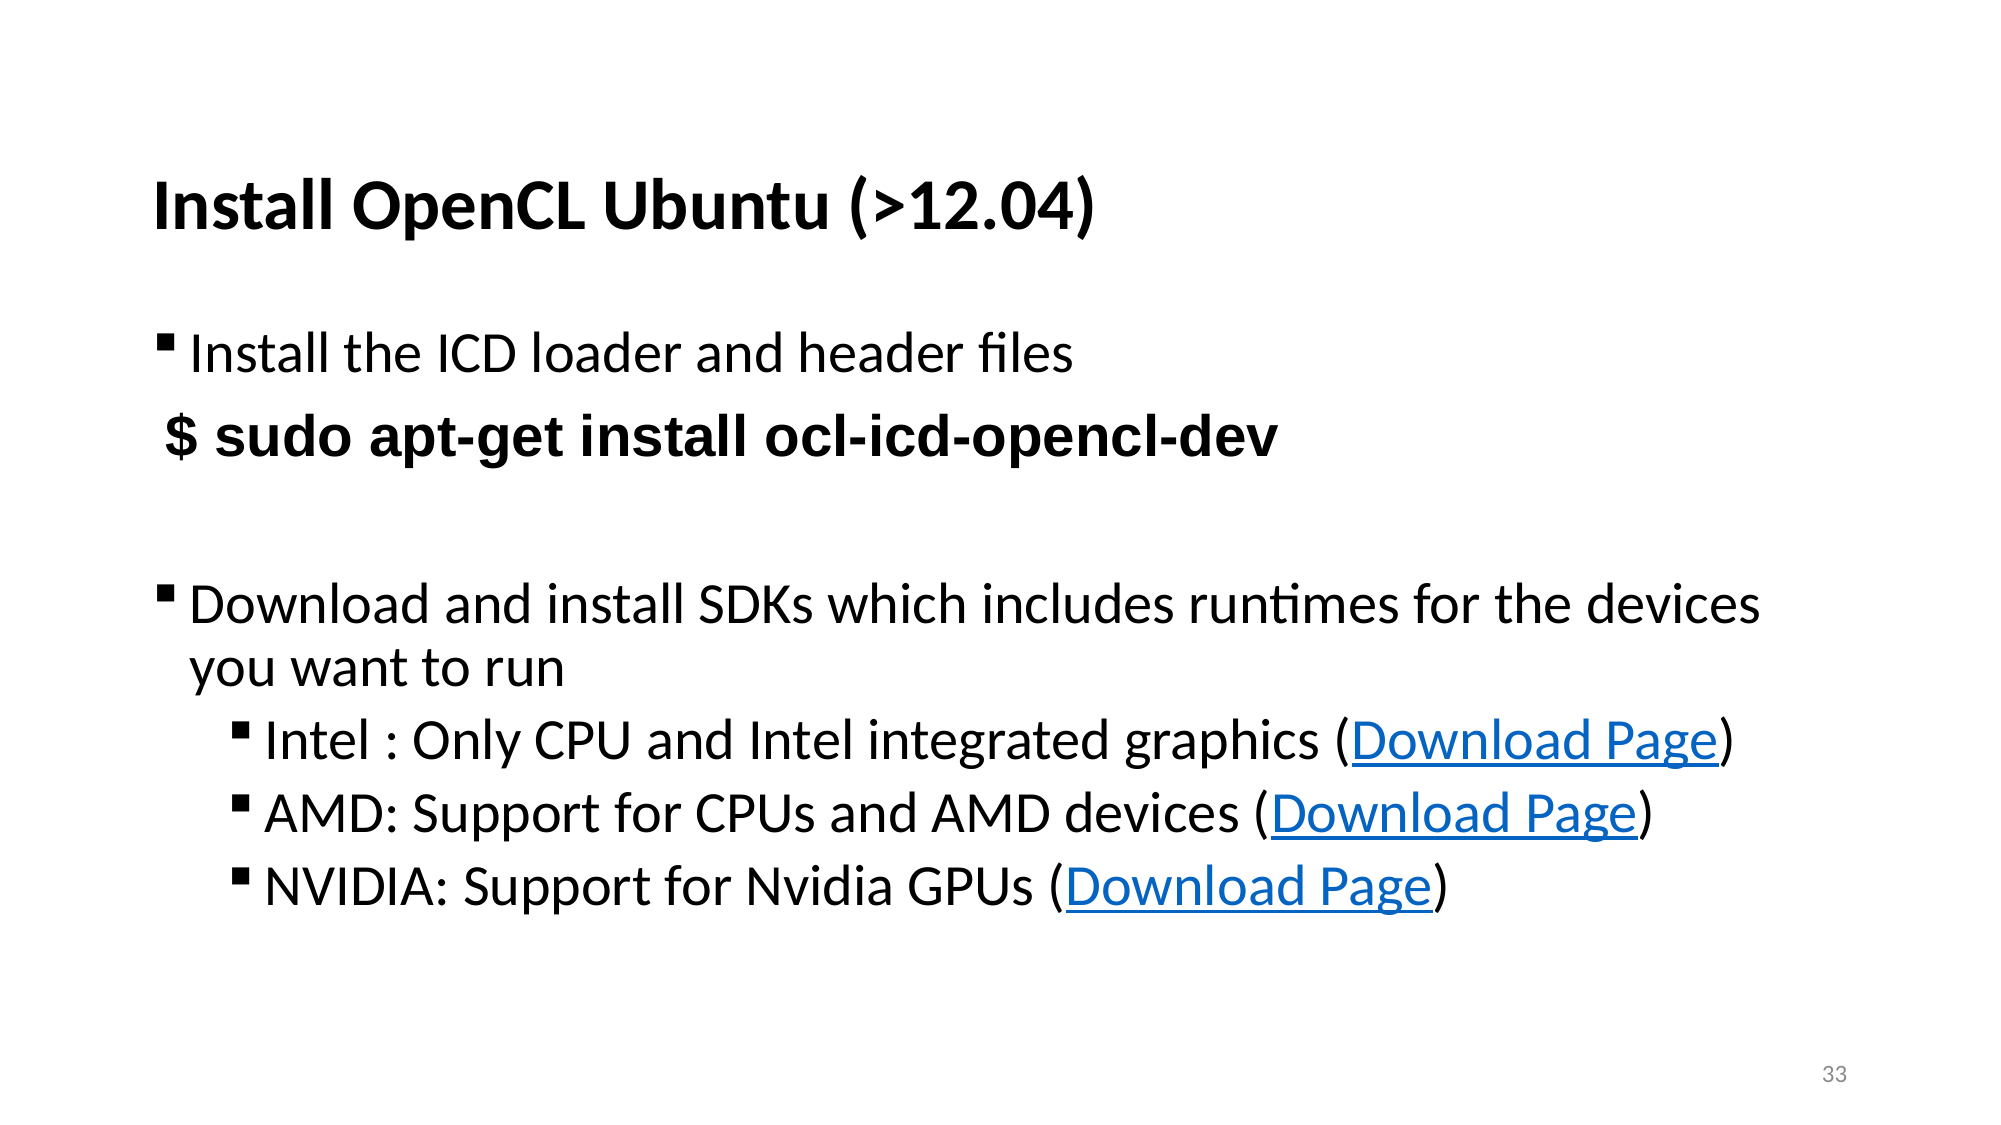

# Install OpenCL Ubuntu (>12.04)
Install the ICD loader and header files
 $ sudo apt-get install ocl-icd-opencl-dev

Download and install SDKs which includes runtimes for the devices you want to run
Intel : Only CPU and Intel integrated graphics (Download Page)
AMD: Support for CPUs and AMD devices (Download Page)
NVIDIA: Support for Nvidia GPUs (Download Page)
33